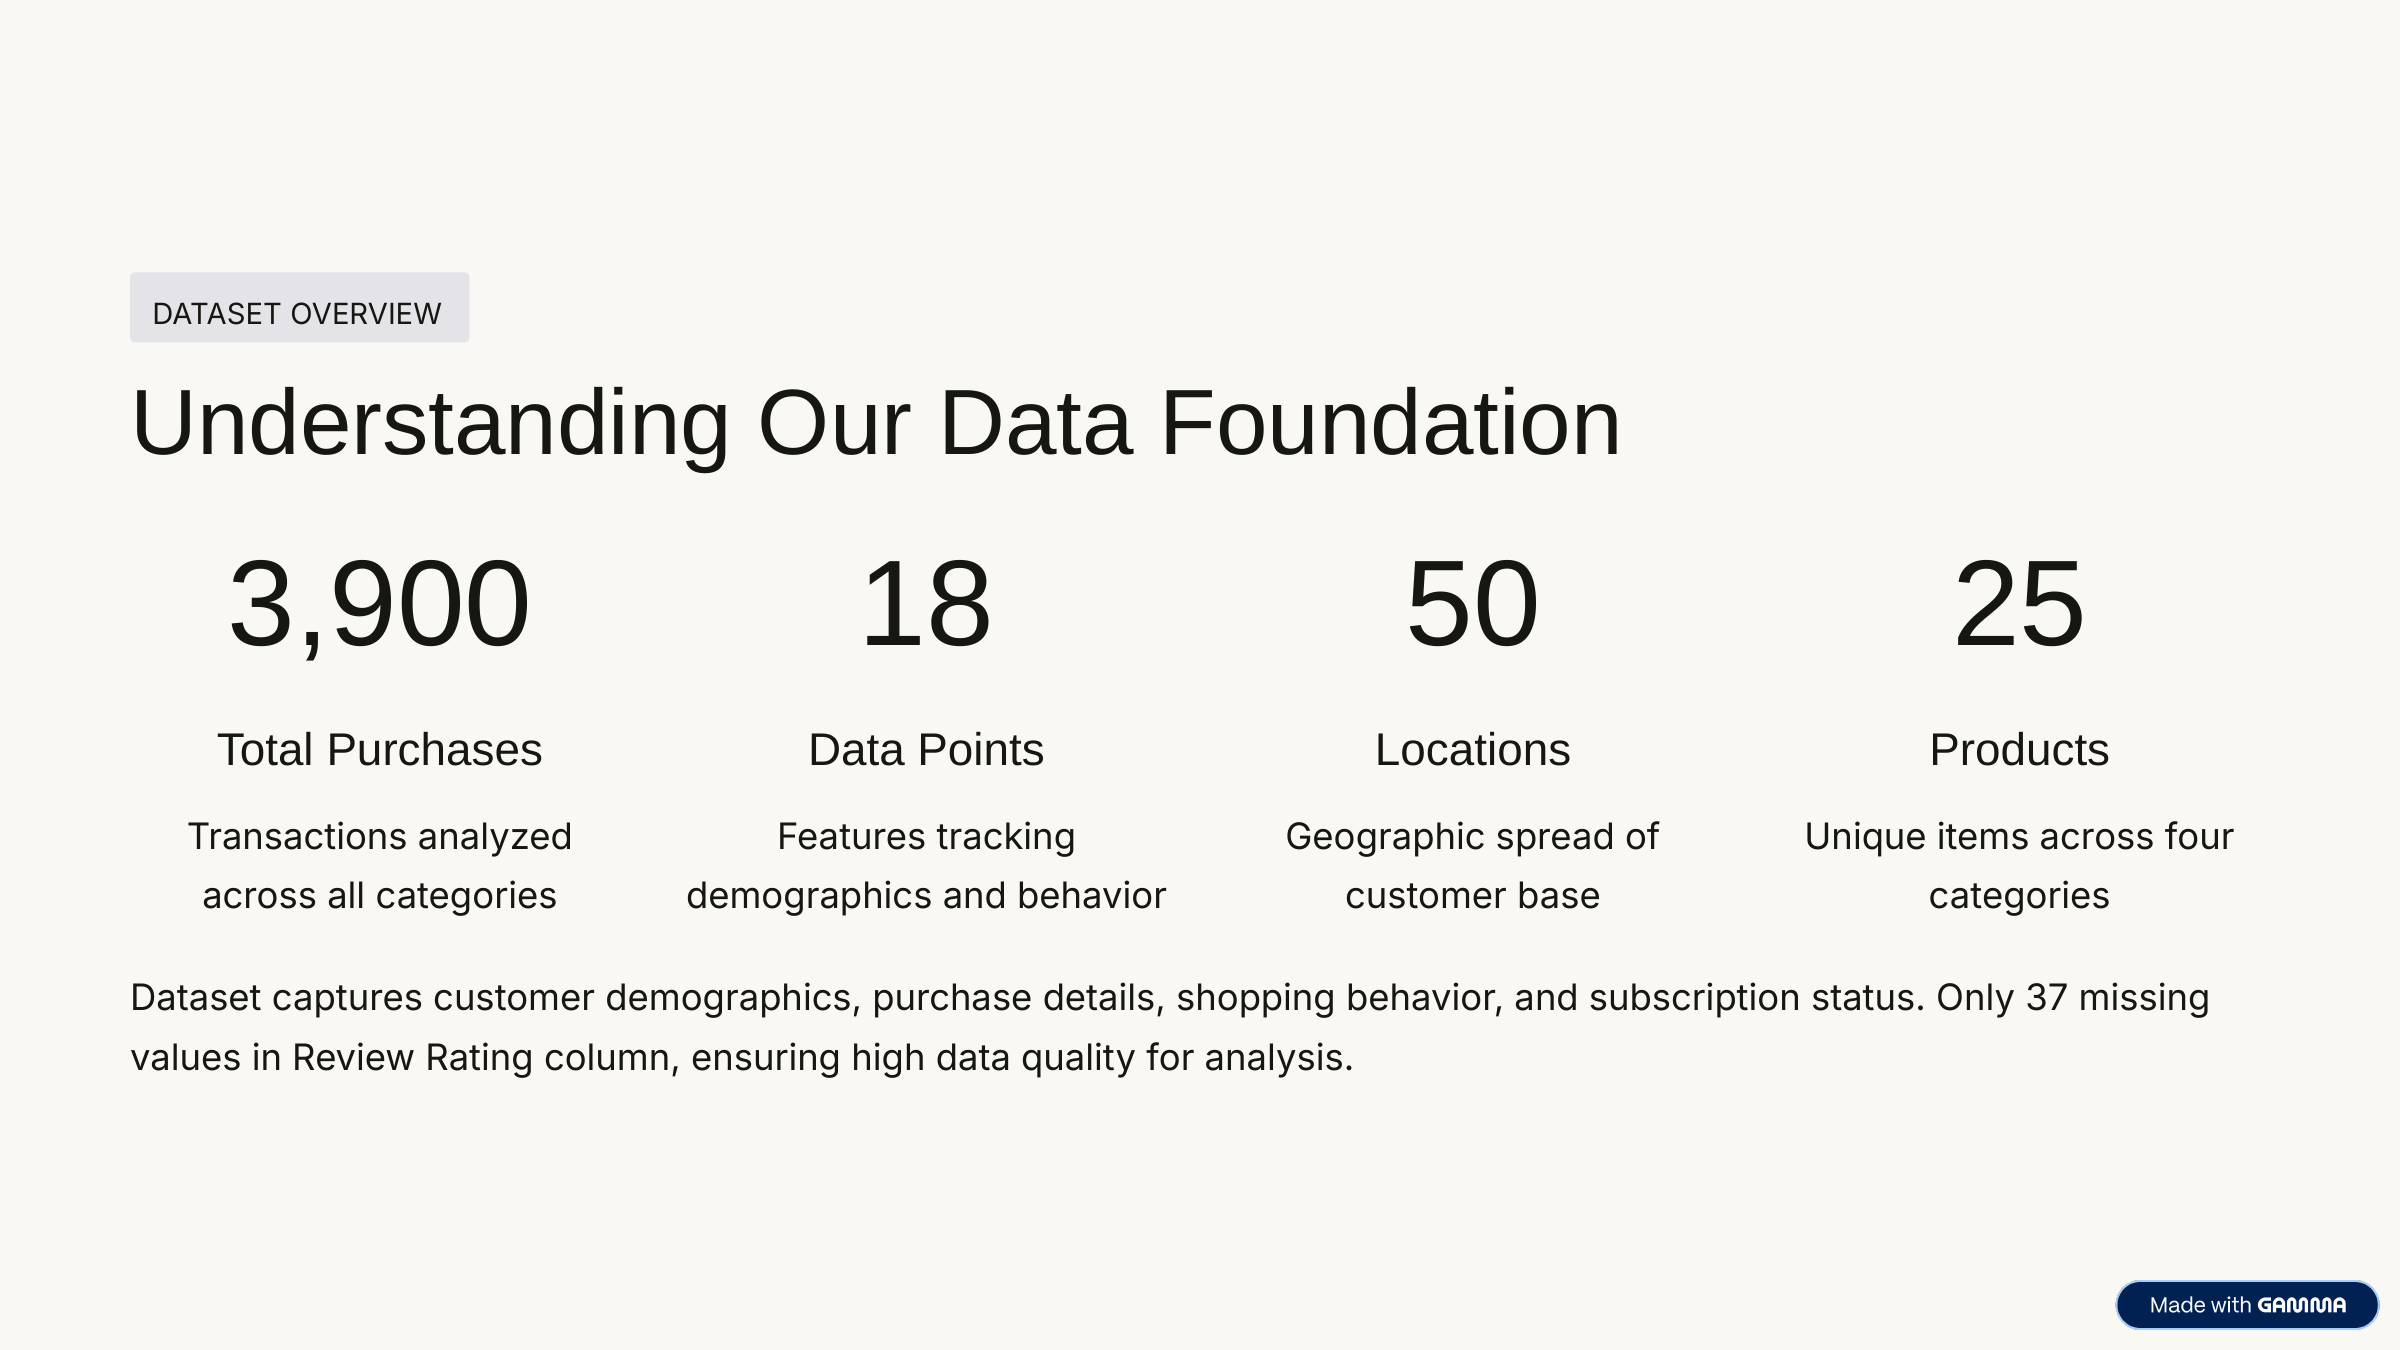

DATASET OVERVIEW
Understanding Our Data Foundation
3,900
18
50
25
Total Purchases
Data Points
Locations
Products
Transactions analyzed across all categories
Features tracking demographics and behavior
Geographic spread of customer base
Unique items across four categories
Dataset captures customer demographics, purchase details, shopping behavior, and subscription status. Only 37 missing values in Review Rating column, ensuring high data quality for analysis.